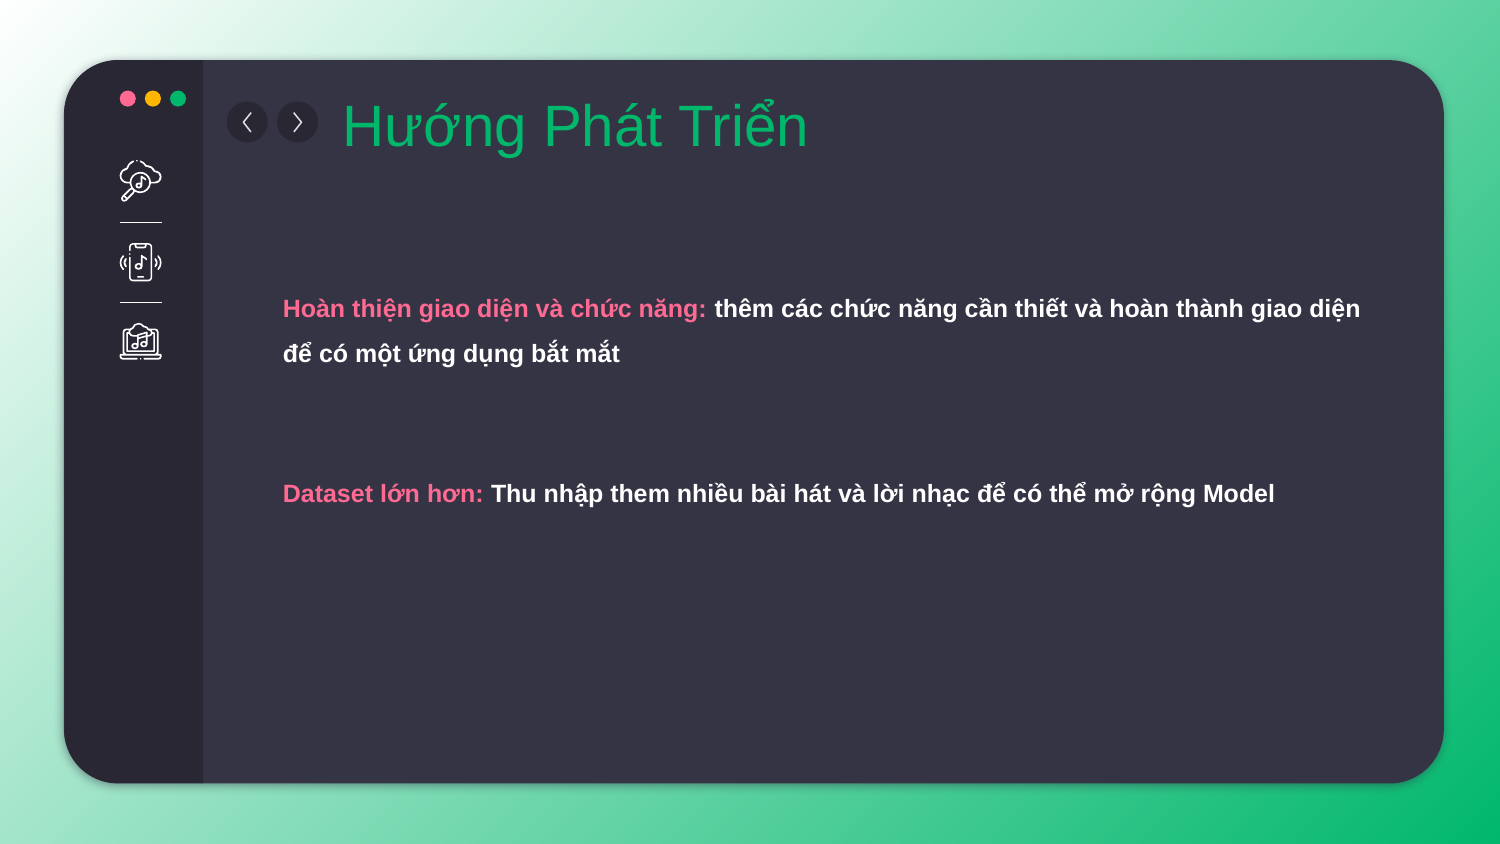

# Hướng Phát Triển

Hoàn thiện giao diện và chức năng: thêm các chức năng cần thiết và hoàn thành giao diện để có một ứng dụng bắt mắt

Dataset lớn hơn: Thu nhập them nhiều bài hát và lời nhạc để có thể mở rộng Model